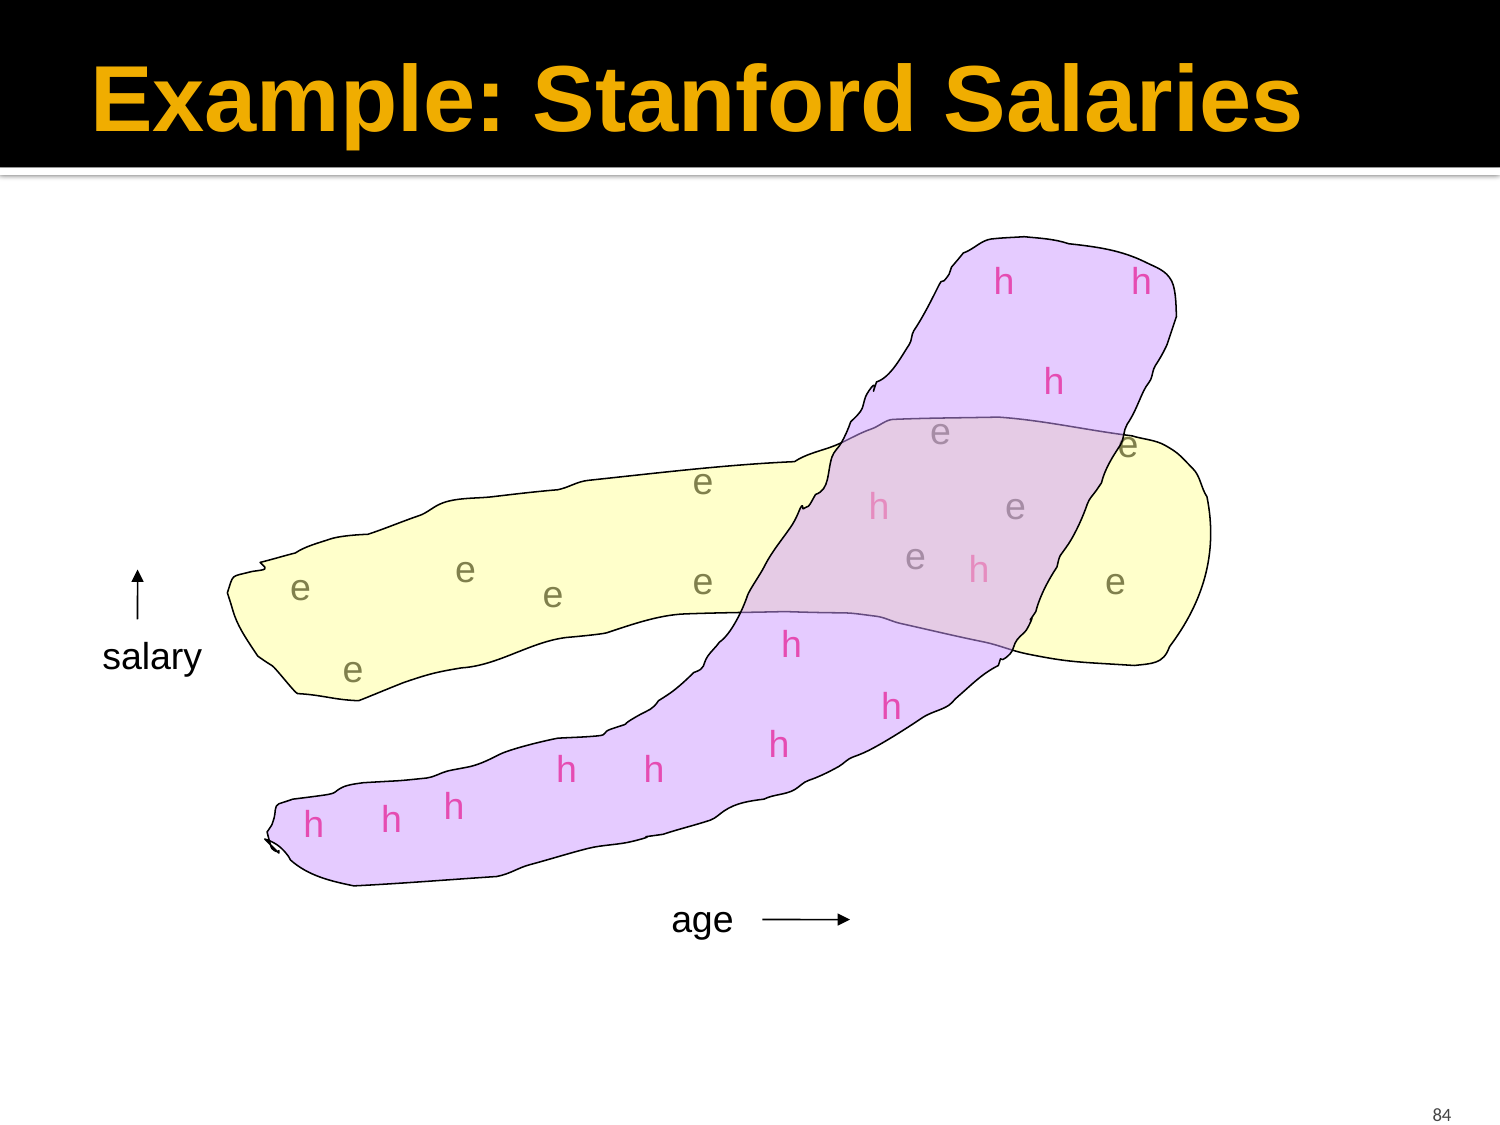

# Example: Stanford Salaries

h
h
h
e
e

e
h
e
e
e
h
e
e
e
e

h
salary
e
h
h
h
h
h
h
h
age

84